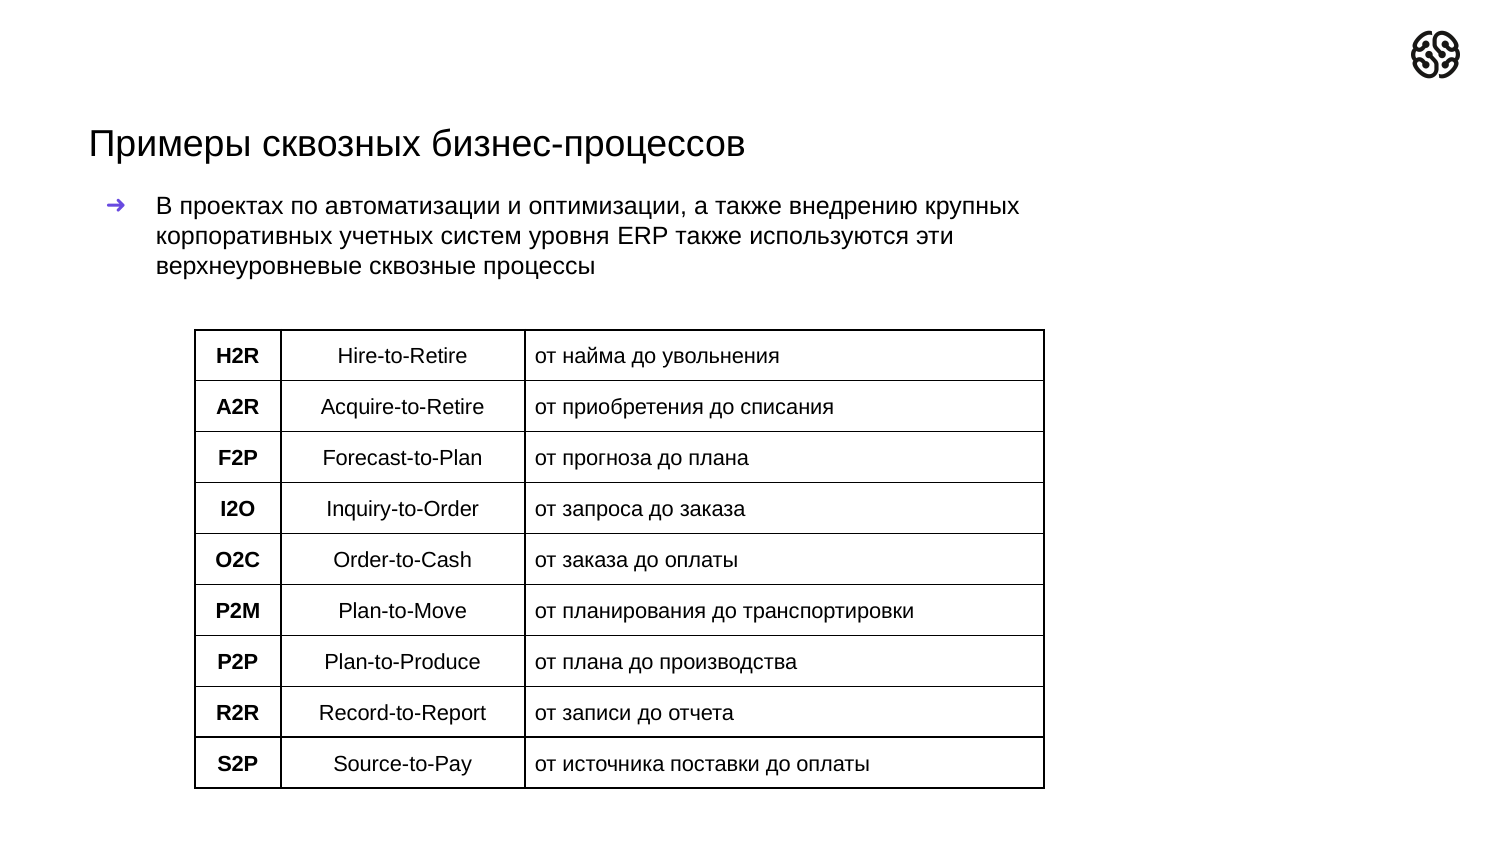

# Примеры сквозных бизнес-процессов
В проектах по автоматизации и оптимизации, а также внедрению крупных корпоративных учетных систем уровня ERP также используются эти верхнеуровневые сквозные процессы
| H2R | Hire-to-Retire | от найма до увольнения |
| --- | --- | --- |
| A2R | Acquire-to-Retire | от приобретения до списания |
| F2P | Forecast-to-Plan | от прогноза до плана |
| I2O | Inquiry-to-Order | от запроса до заказа |
| O2C | Order-to-Cash | от заказа до оплаты |
| P2M | Plan-to-Move | от планирования до транспортировки |
| P2P | Plan-to-Produce | от плана до производства |
| R2R | Record-to-Report | от записи до отчета |
| S2P | Source-to-Pay | от источника поставки до оплаты |